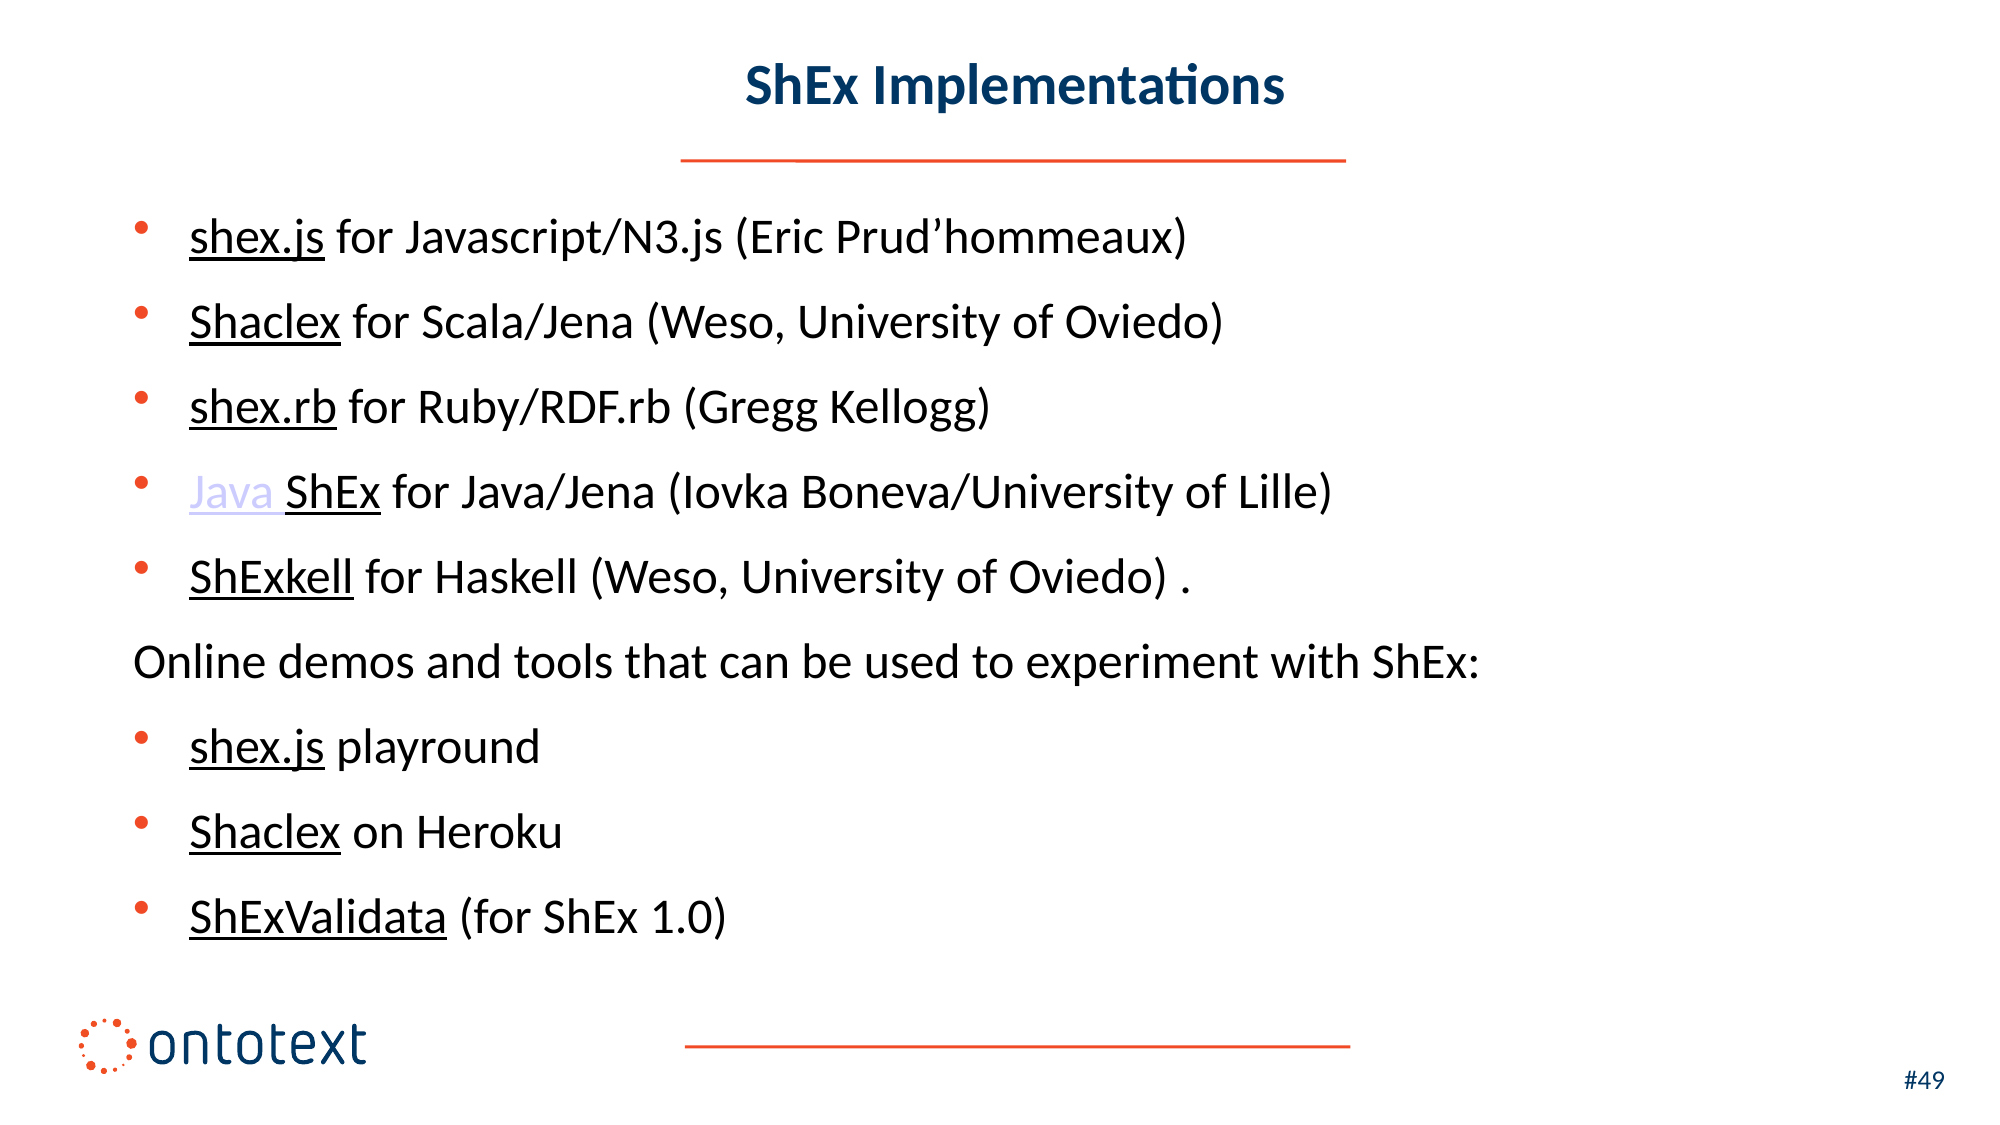

# ShEx Implementations
shex.js for Javascript/N3.js (Eric Prud’hommeaux)
Shaclex for Scala/Jena (Weso, University of Oviedo)
shex.rb for Ruby/RDF.rb (Gregg Kellogg)
Java ShEx for Java/Jena (Iovka Boneva/University of Lille)
ShExkell for Haskell (Weso, University of Oviedo) .
Online demos and tools that can be used to experiment with ShEx:
shex.js playround
Shaclex on Heroku
ShExValidata (for ShEx 1.0)
#49